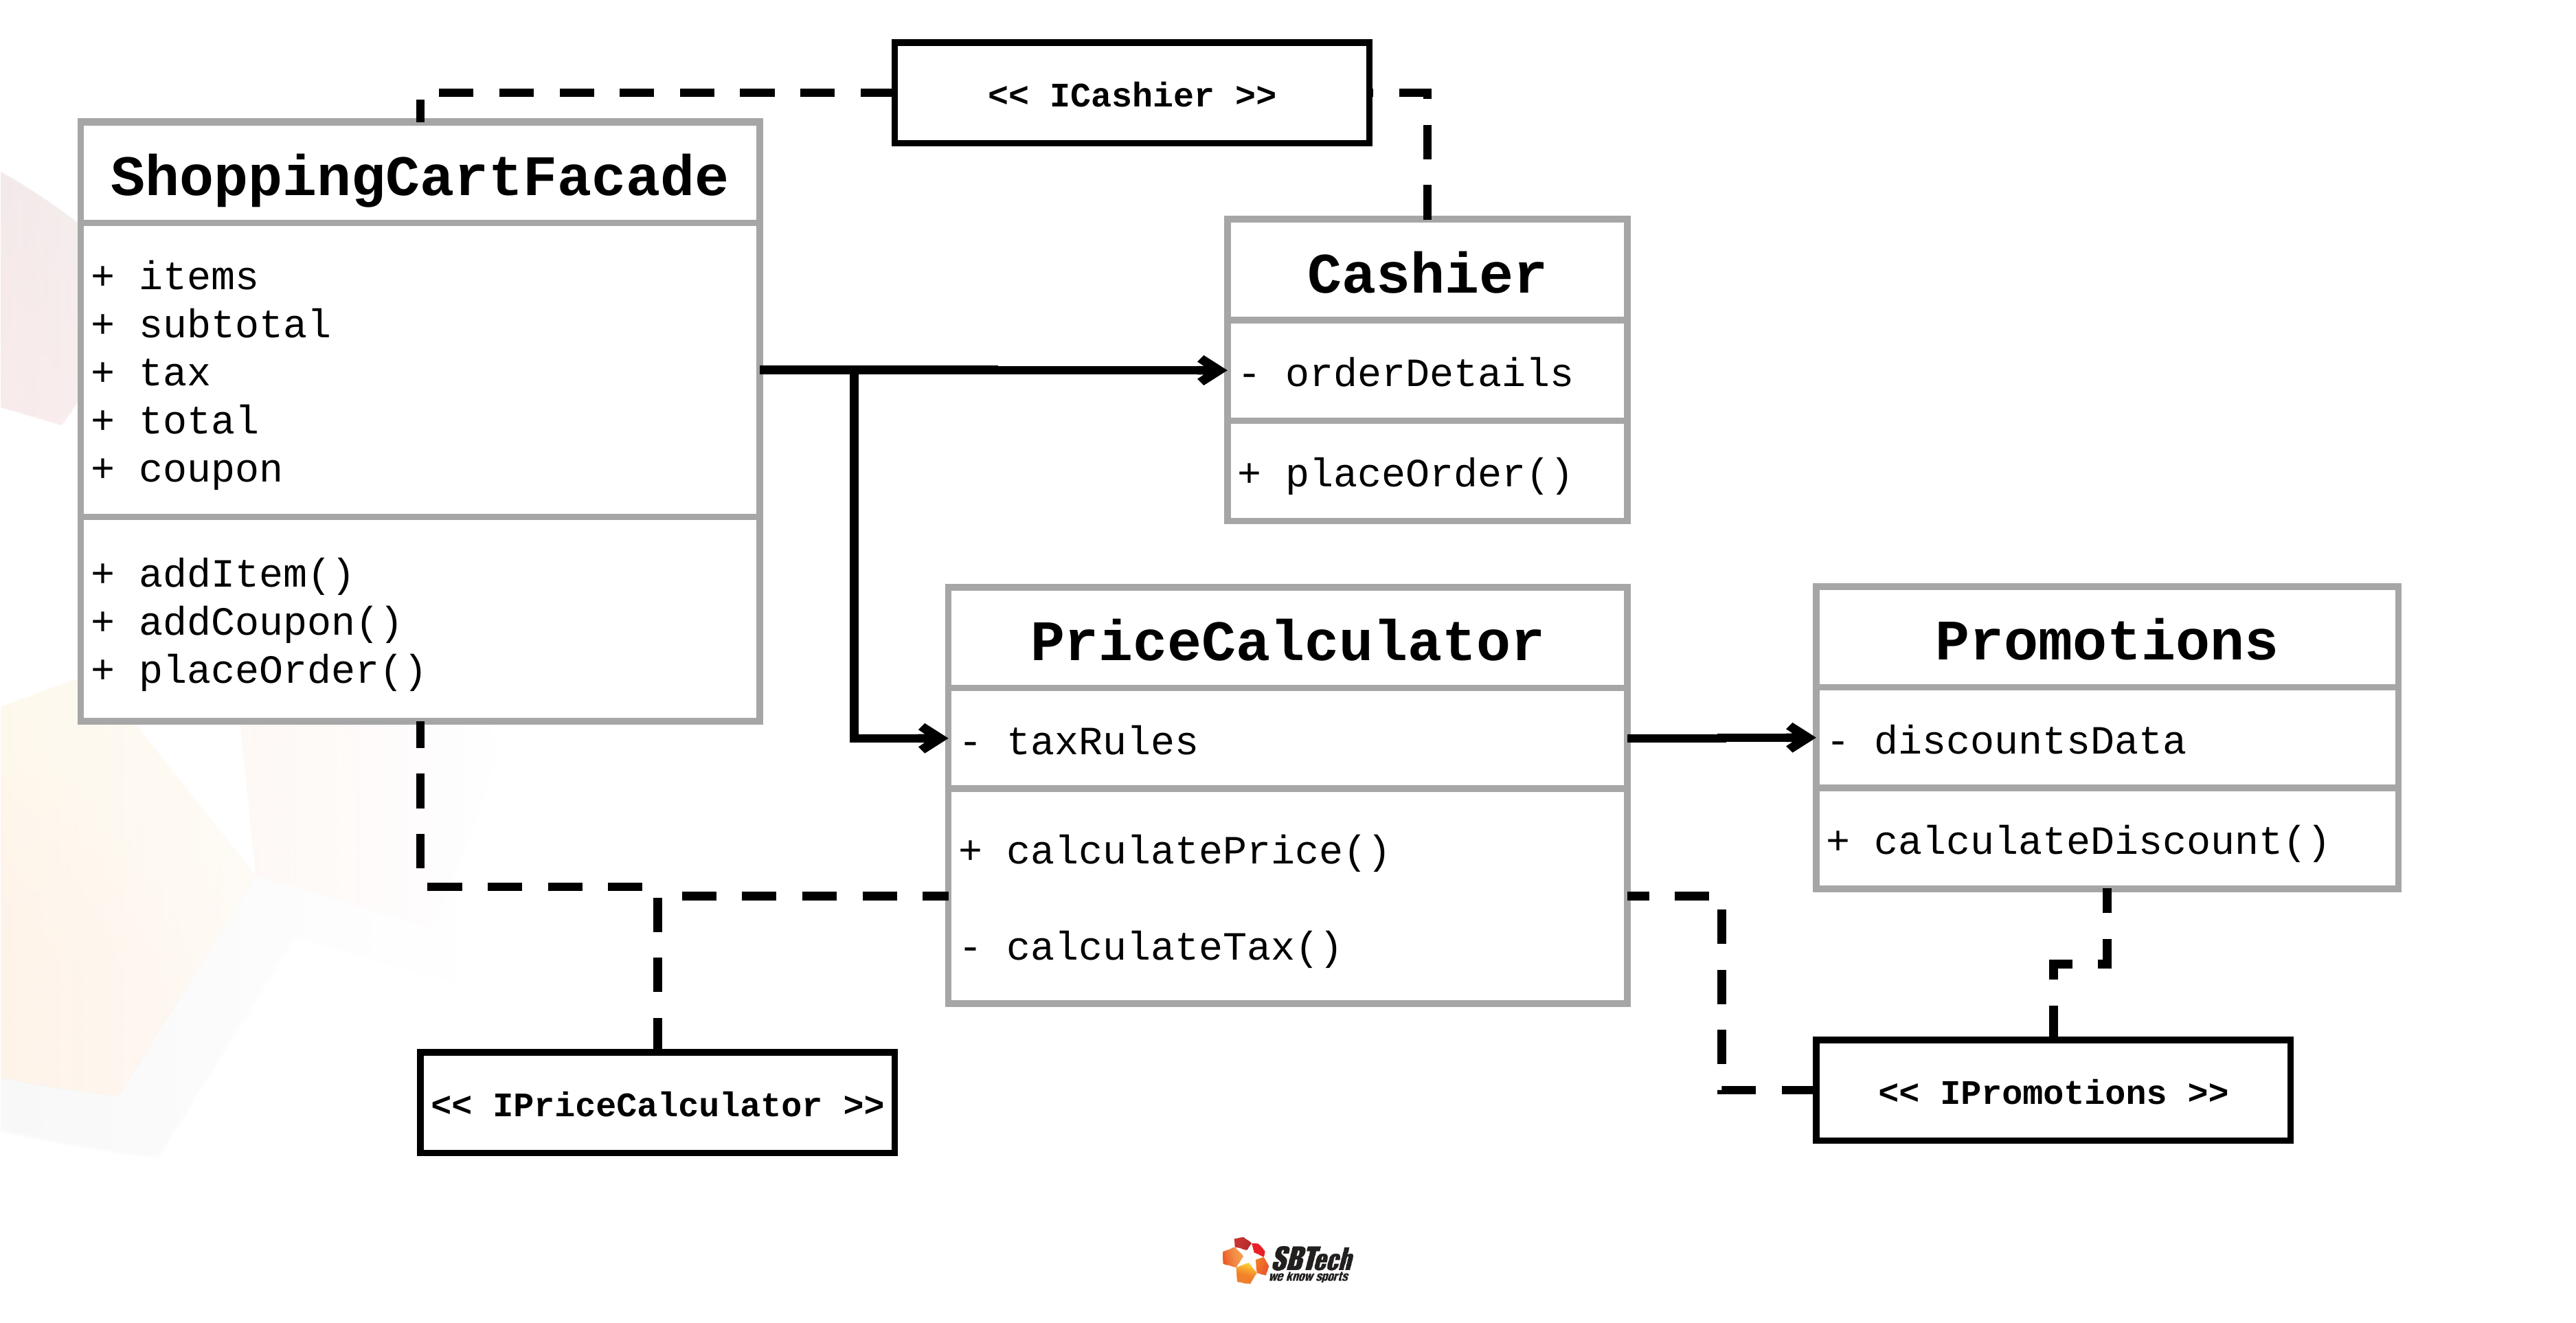

<< ICashier >>

ShoppingCartFacade
+ items
+ subtotal
+ tax
+ total
+ coupon
+ addItem()
+ addCoupon()
+ placeOrder()

Cashier
- orderDetails
+ placeOrder()

PriceCalculator
- taxRules
+ calculatePrice()

- calculateTax()

Promotions
- discountsData
+ calculateDiscount()
<< IPromotions >>
<< IPriceCalculator >>